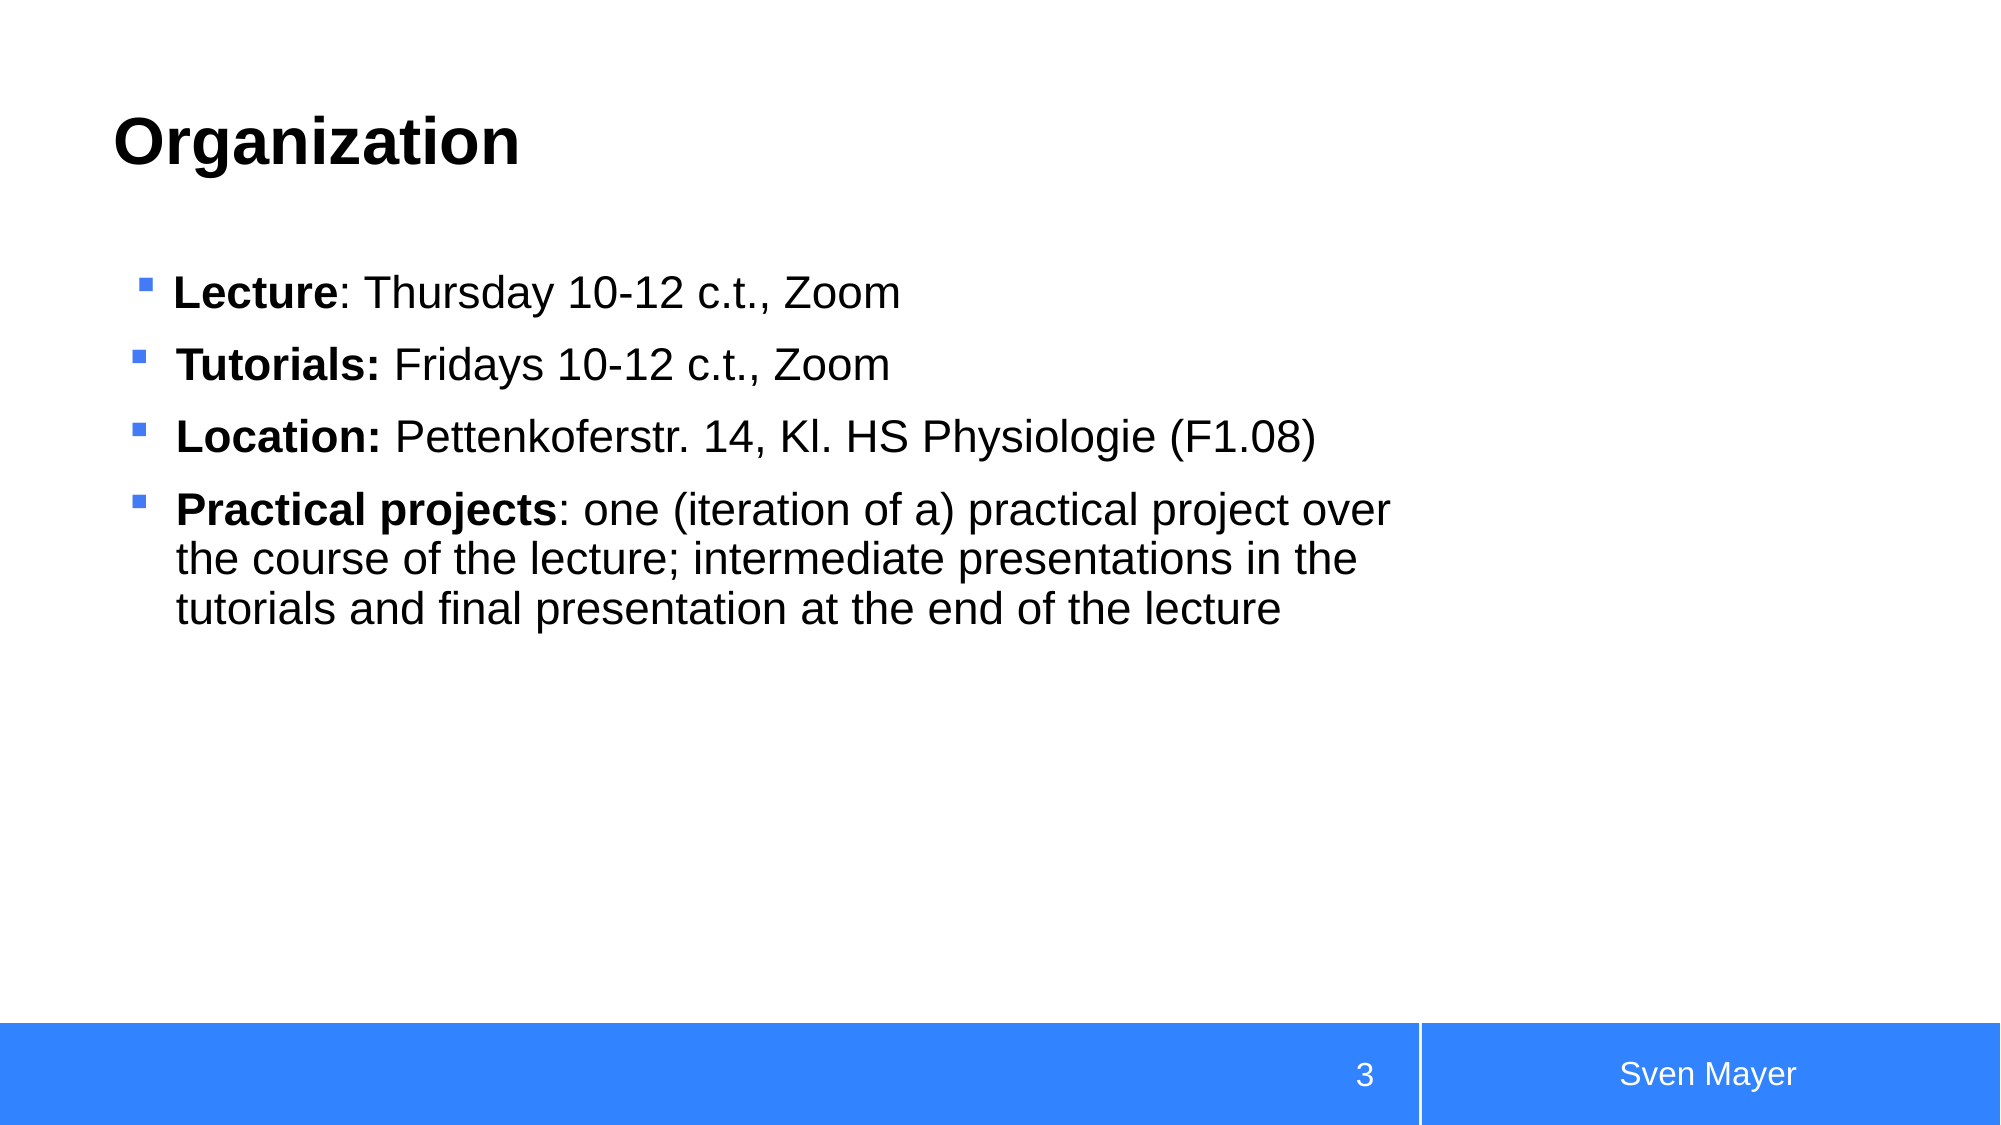

# Organization

Lecture: Thursday 10-12 c.t., Zoom
Tutorials: Fridays 10-12 c.t., Zoom
Location: Pettenkoferstr. 14, Kl. HS Physiologie (F1.08)
Practical projects: one (iteration of a) practical project over the course of the lecture; intermediate presentations in the tutorials and final presentation at the end of the lecture
Sven Mayer

3